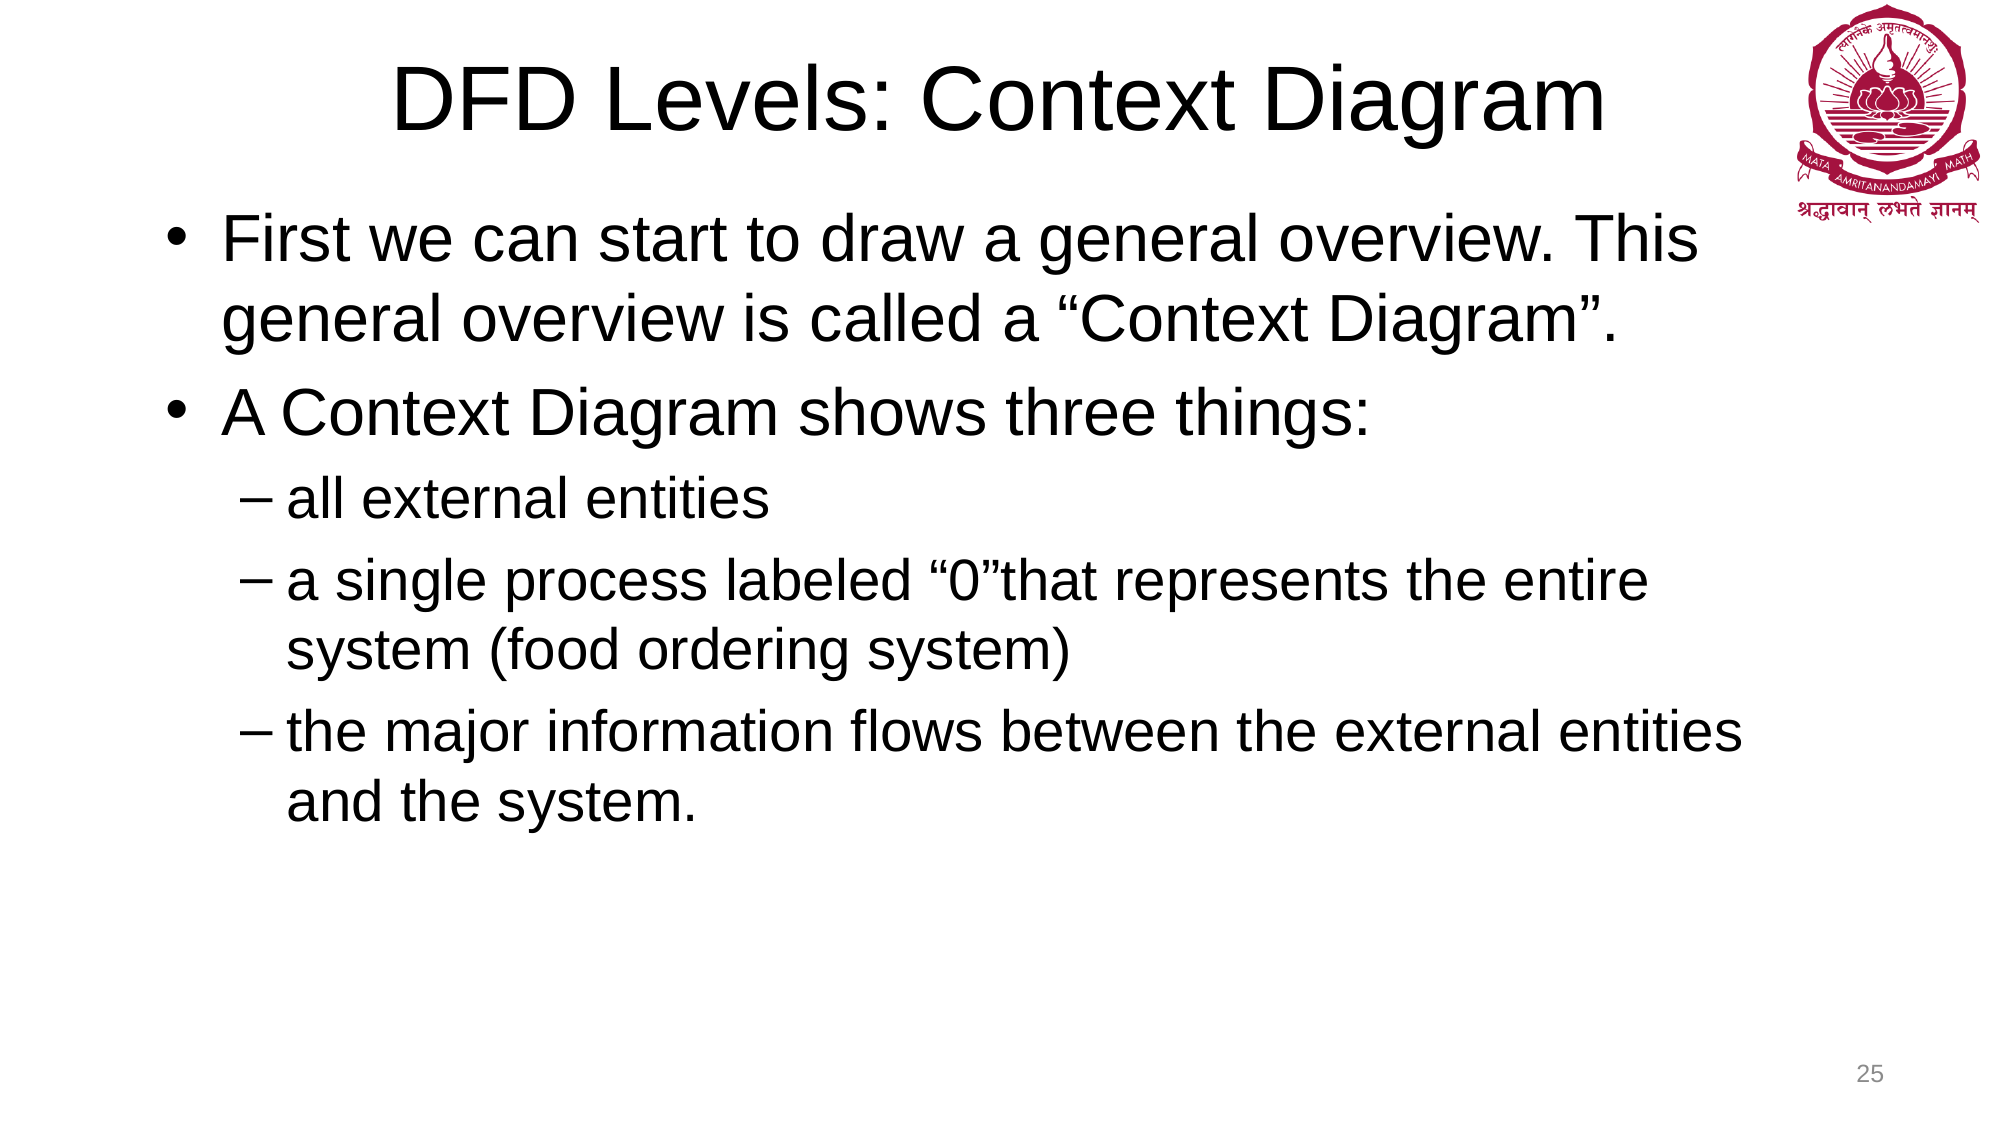

# DFD Levels: Context Diagram
First we can start to draw a general overview. This general overview is called a “Context Diagram”.
A Context Diagram shows three things:
all external entities
a single process labeled “0”that represents the entire system (food ordering system)
the major information flows between the external entities and the system.

25